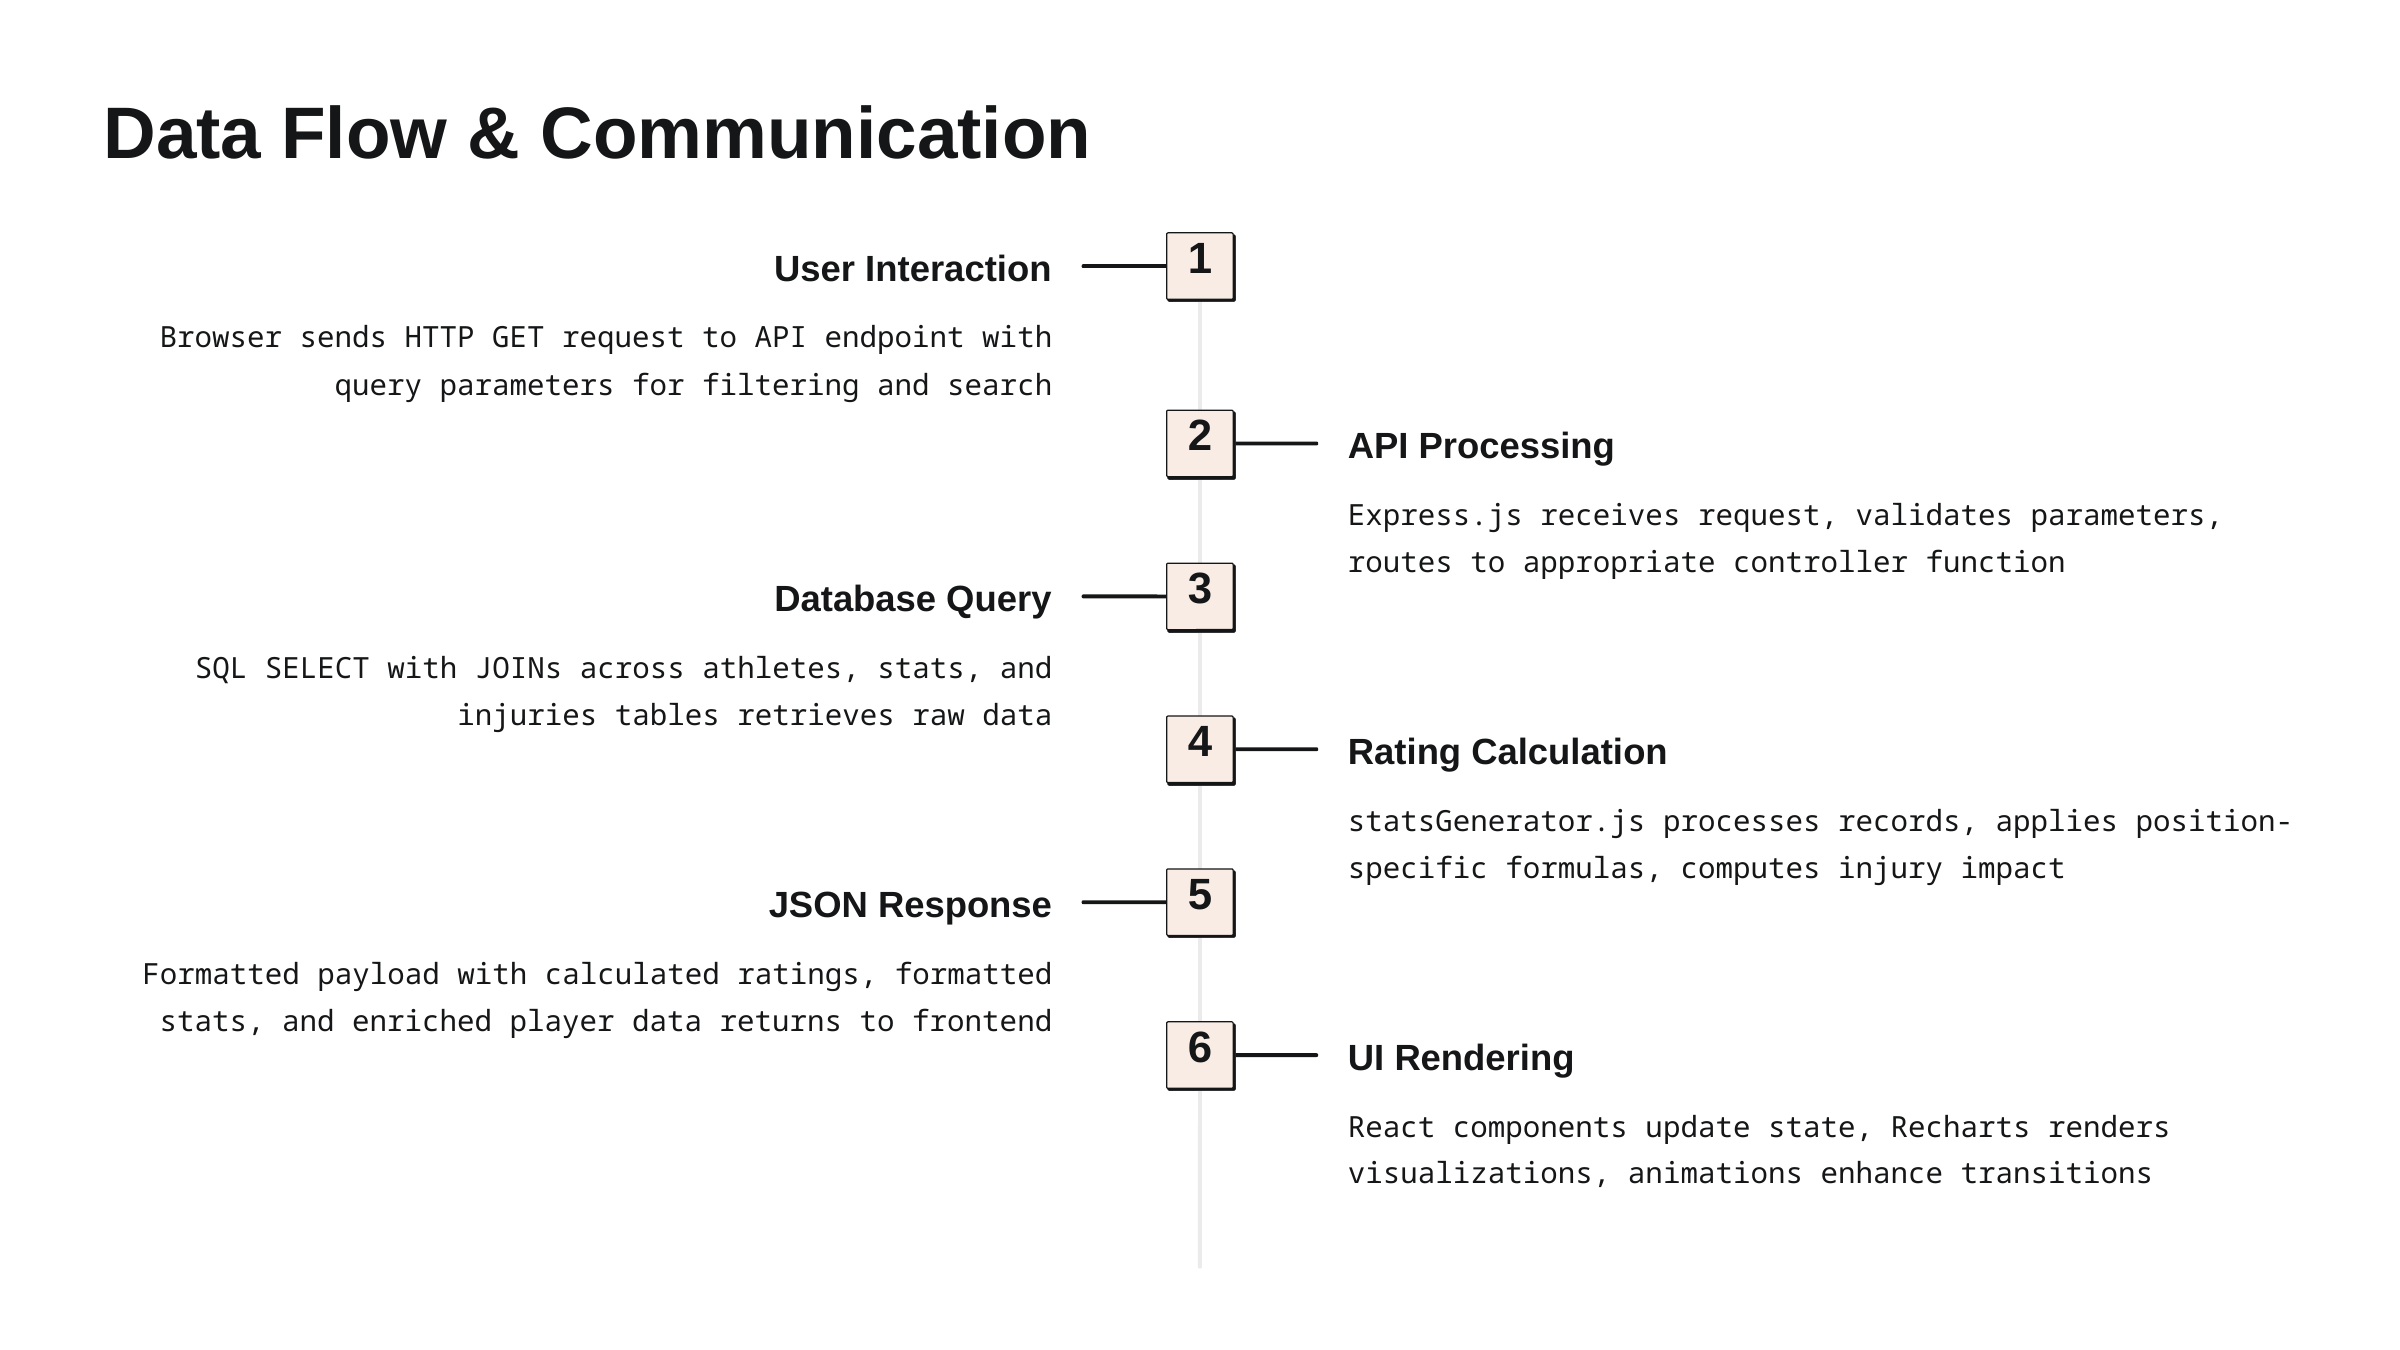

Data Flow & Communication

1
User Interaction

Browser sends HTTP GET request to API endpoint with query parameters for filtering and search

2
API Processing

Express.js receives request, validates parameters, routes to appropriate controller function

3
Database Query

SQL SELECT with JOINs across athletes, stats, and injuries tables retrieves raw data

4
Rating Calculation

statsGenerator.js processes records, applies position-specific formulas, computes injury impact

5
JSON Response

Formatted payload with calculated ratings, formatted stats, and enriched player data returns to frontend

6
UI Rendering

React components update state, Recharts renders visualizations, animations enhance transitions